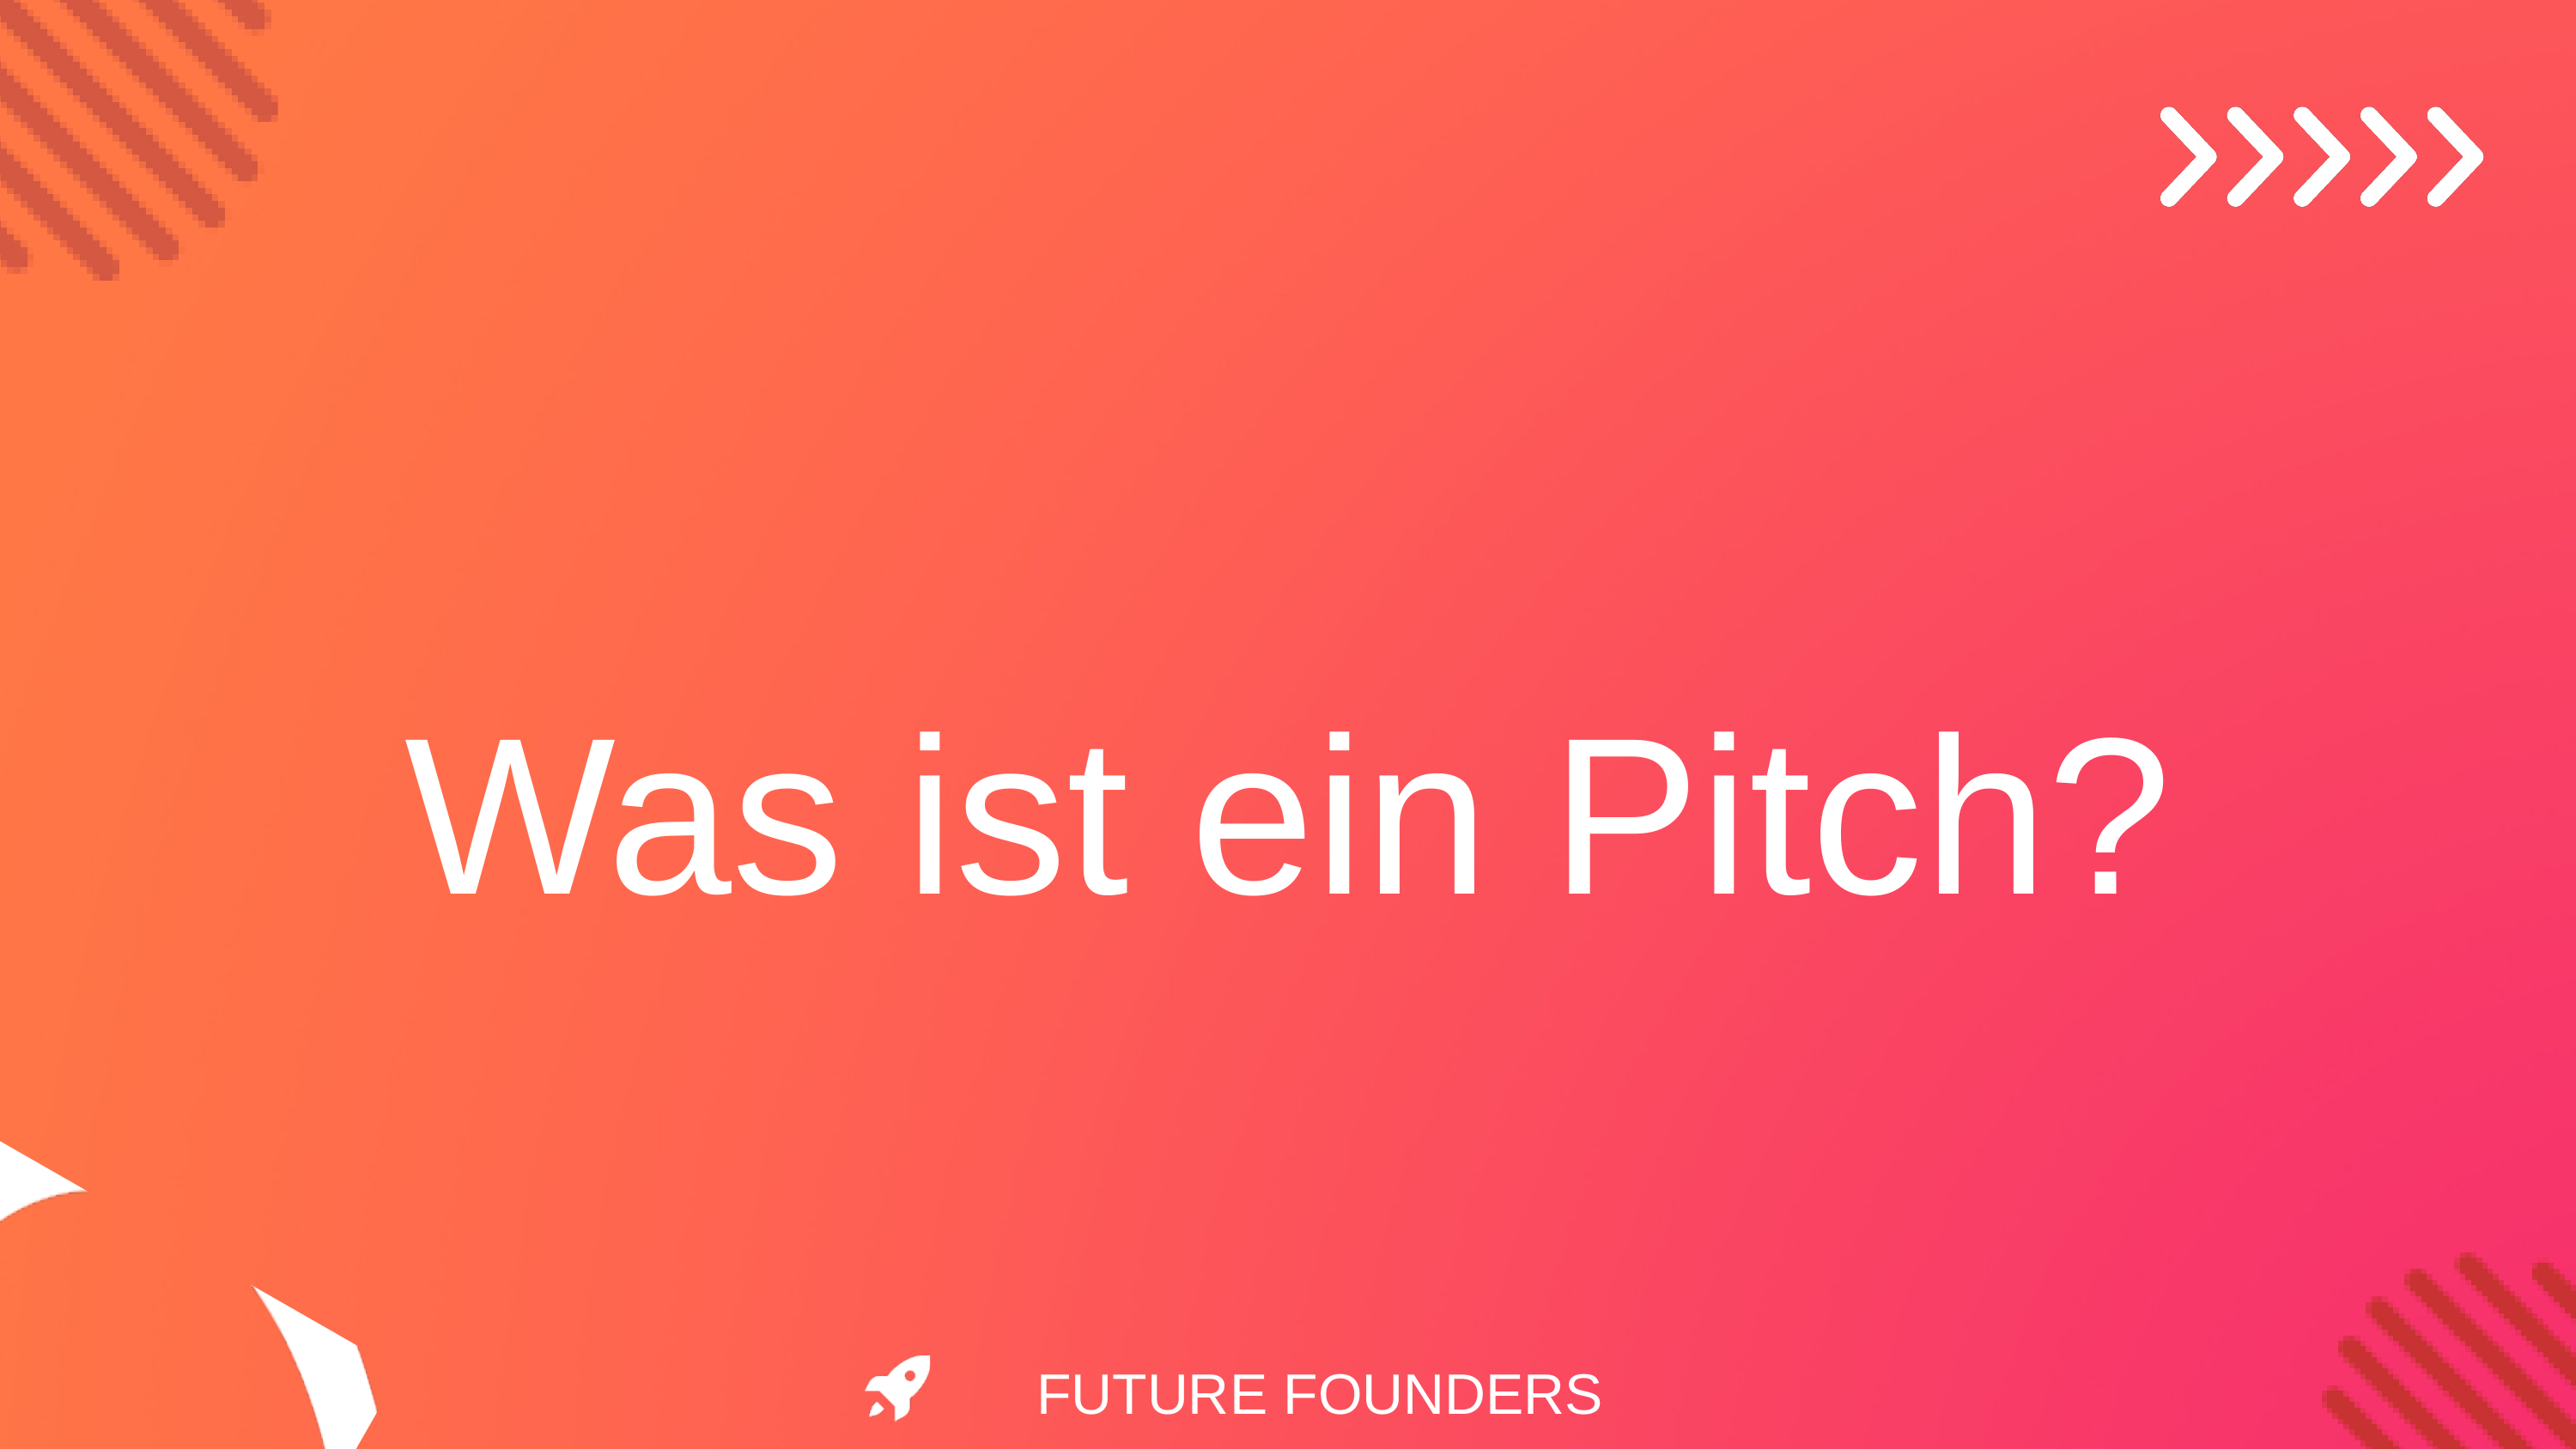

Was ist ein Pitch?

FUTURE FOUNDERS INITIATIVE